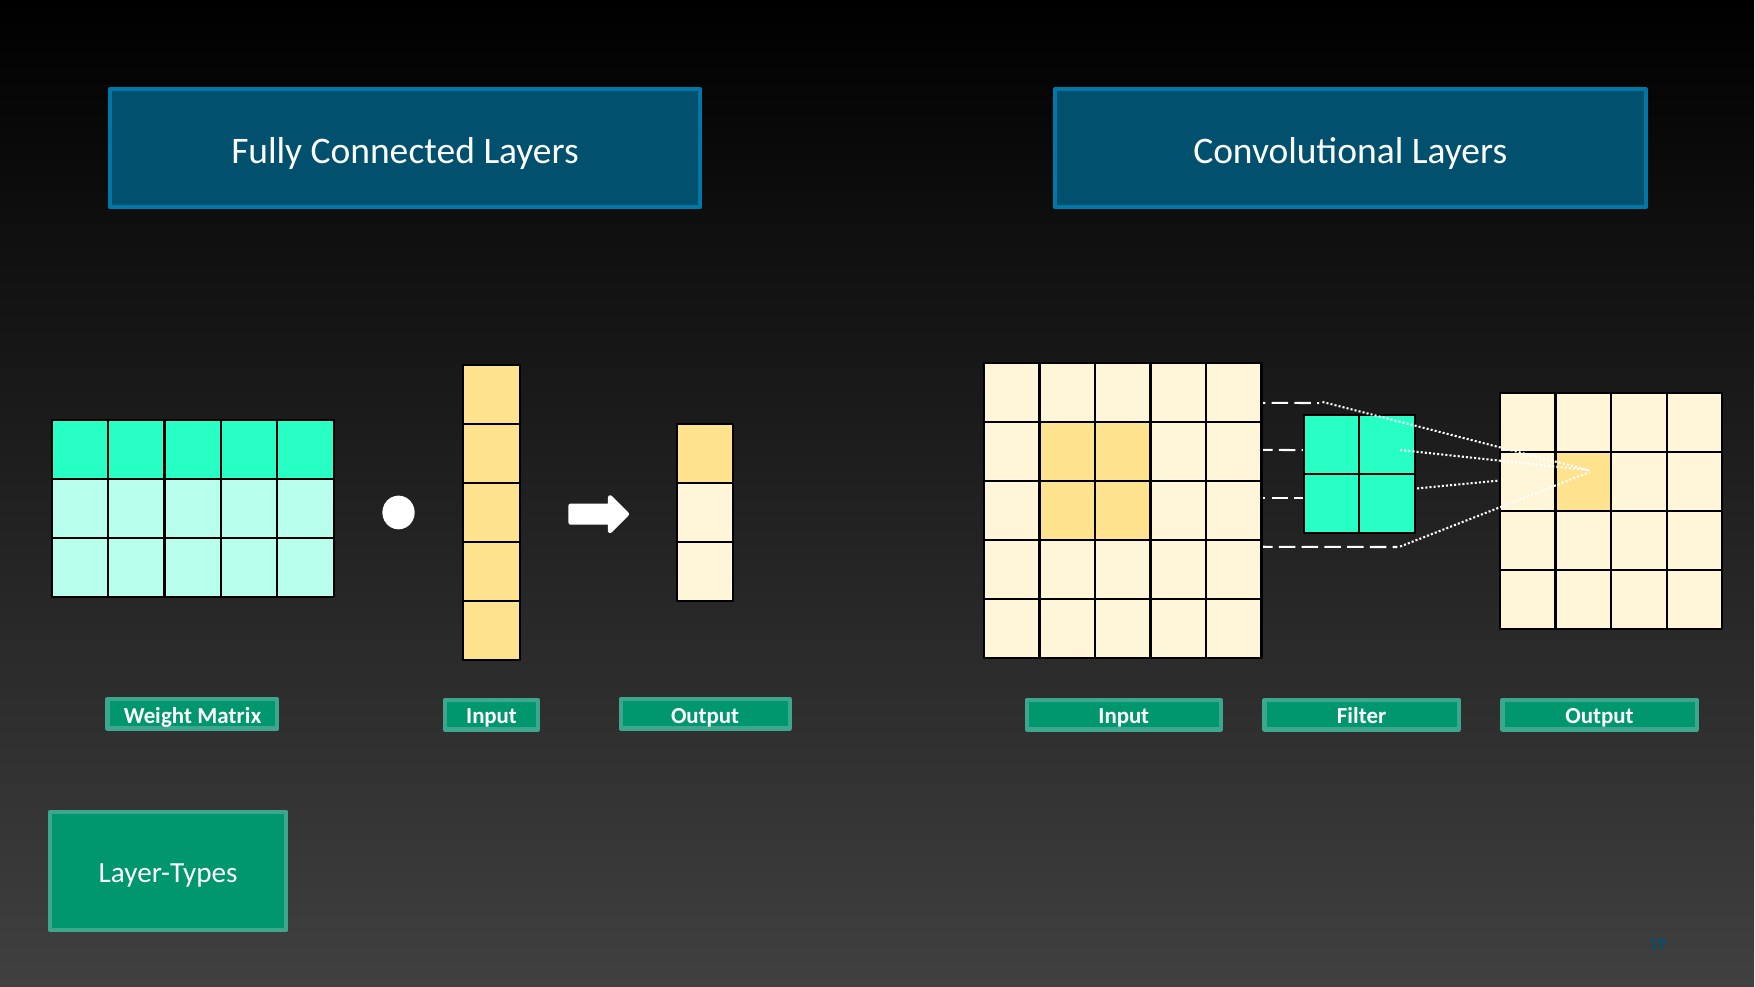

Fully Connected Layers
Convolutional Layers

Input
Filter
Output

Weight Matrix
Output
Input
Layer-Types
19